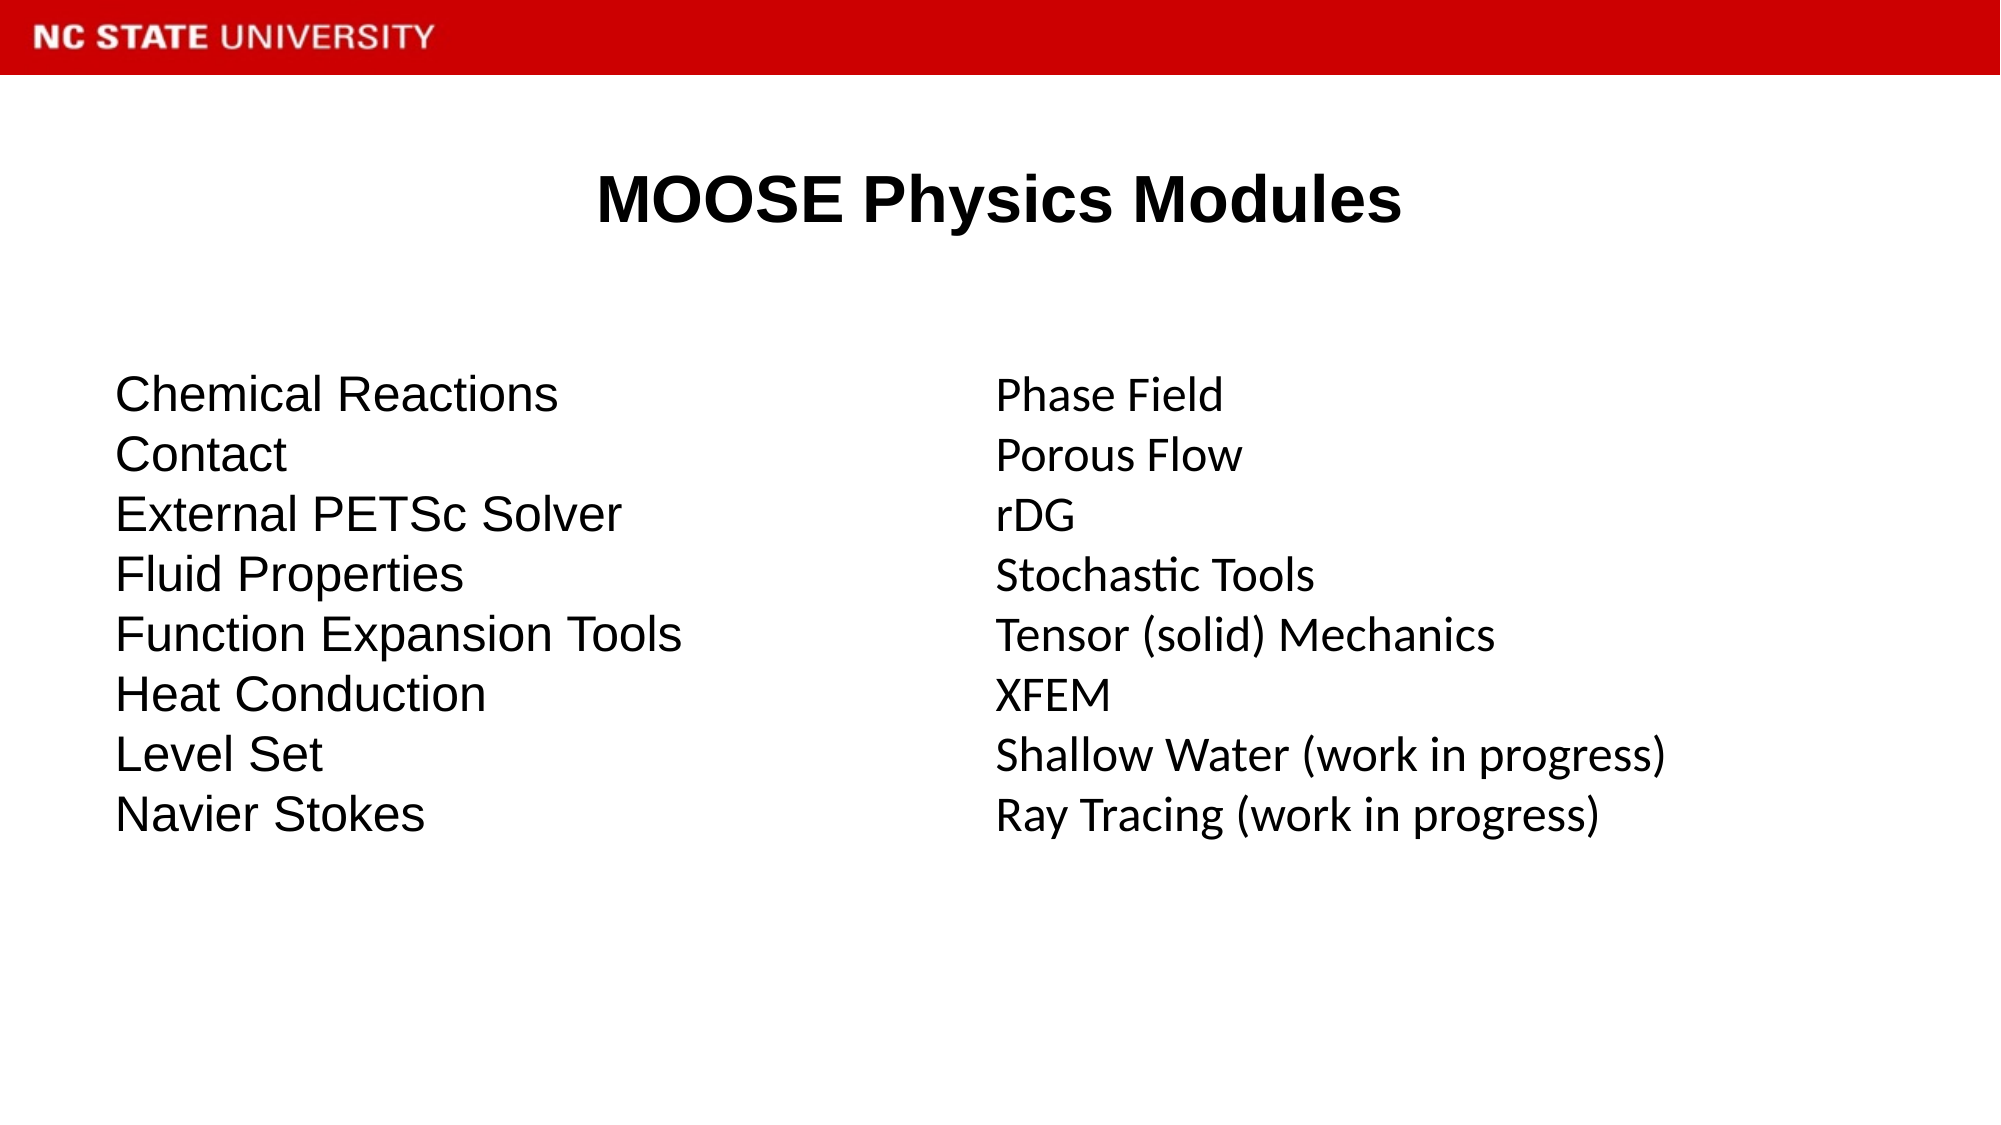

# MOOSE Physics Modules
Chemical Reactions
Contact
External PETSc Solver
Fluid Properties
Function Expansion Tools
Heat Conduction
Level Set
Navier Stokes
Phase Field
Porous Flow
rDG
Stochastic Tools
Tensor (solid) Mechanics
XFEM
Shallow Water (work in progress)
Ray Tracing (work in progress)